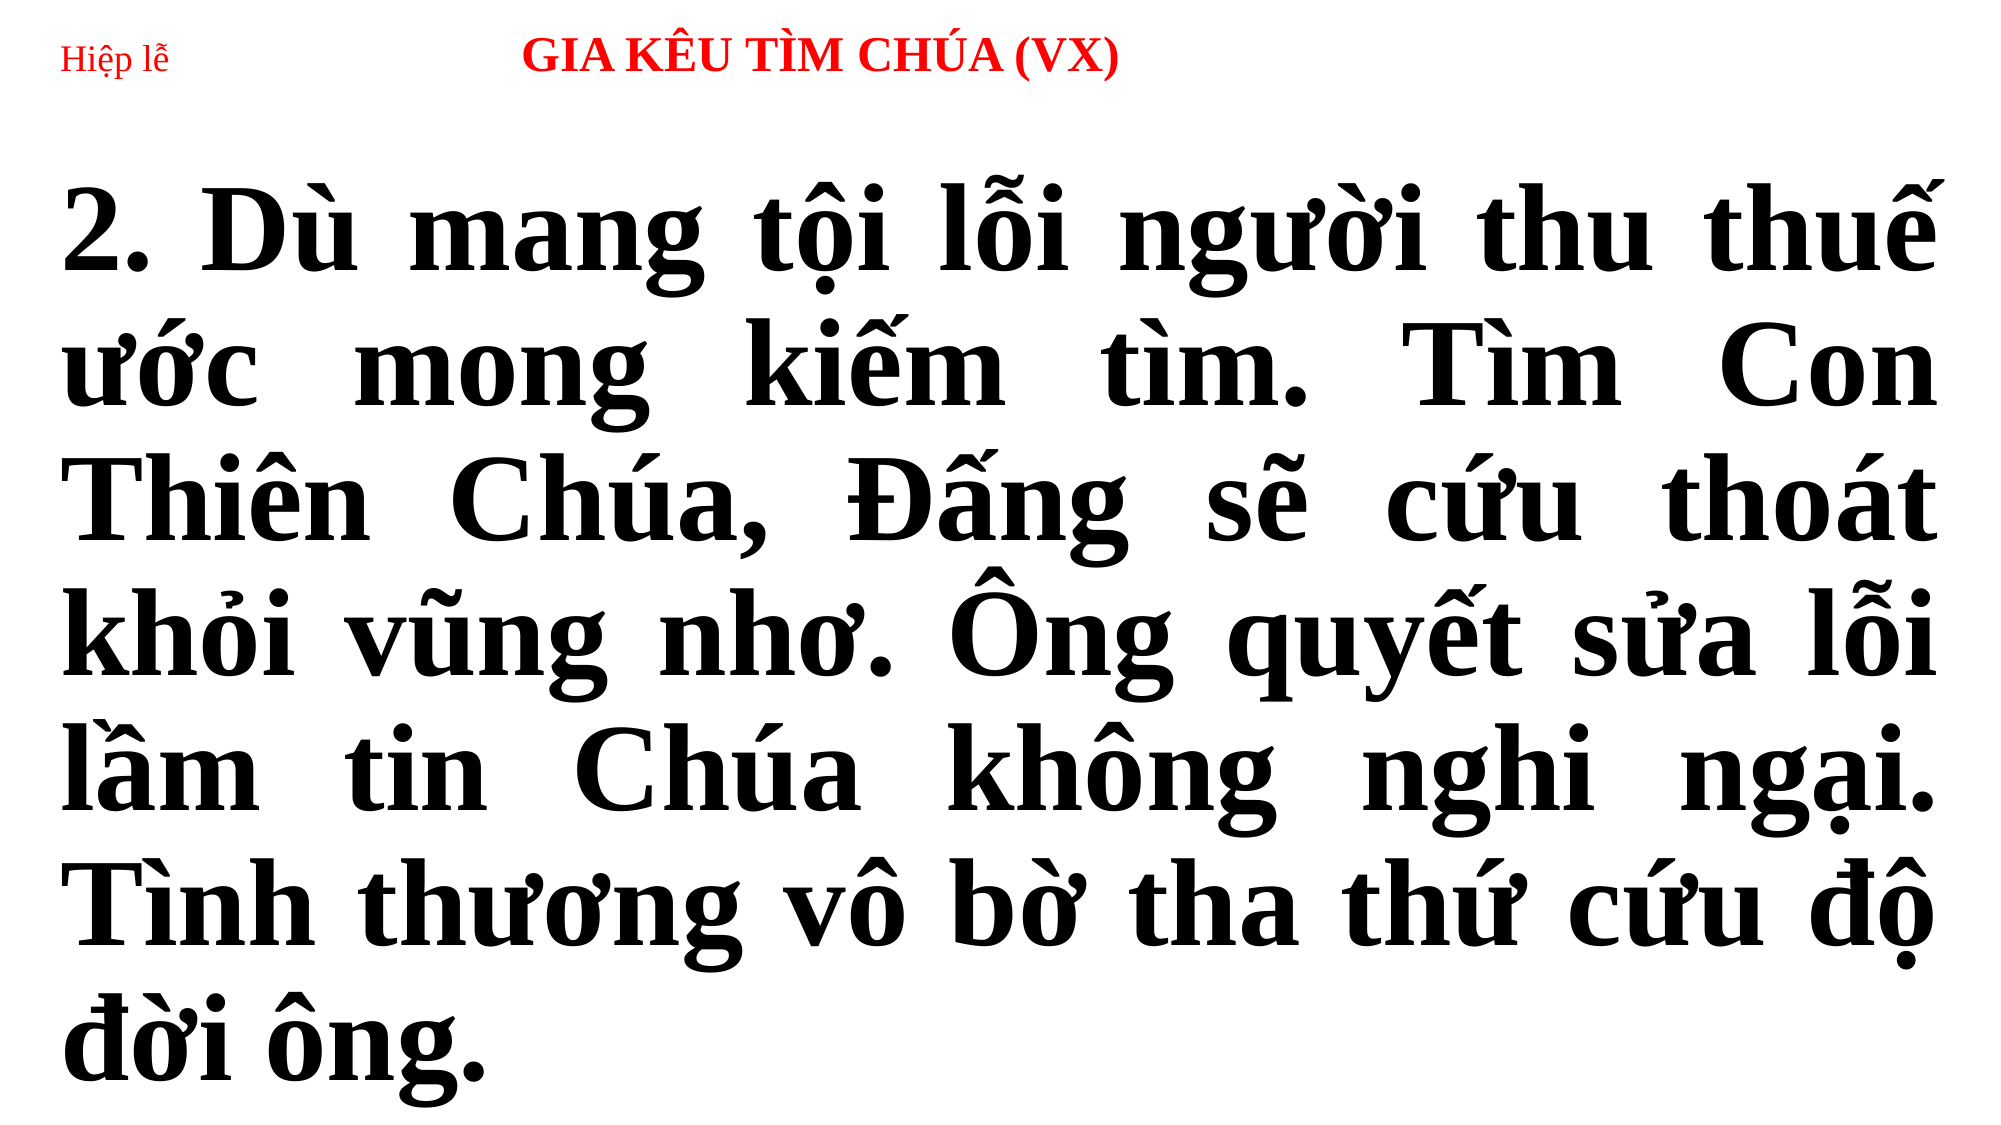

# Hiệp lễ                                     GIA KÊU TÌM CHÚA (VX)
2. Dù mang tội lỗi người thu thuế ước mong kiếm tìm. Tìm Con Thiên Chúa, Đấng sẽ cứu thoát khỏi vũng nhơ. Ông quyết sửa lỗi lầm tin Chúa không nghi ngại. Tình thương vô bờ tha thứ cứu độ đời ông.